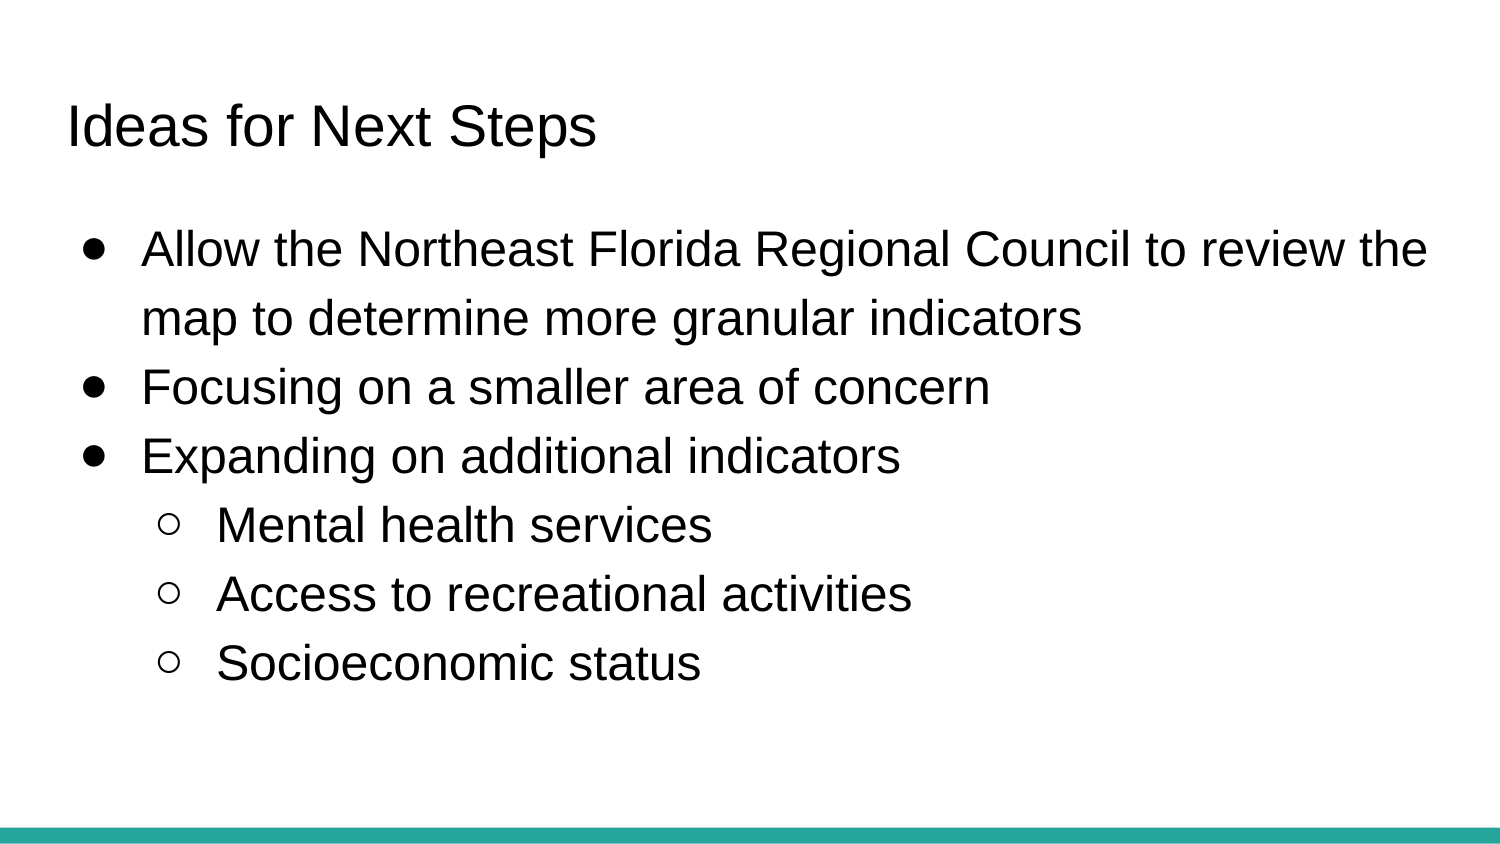

# Ideas for Next Steps
Allow the Northeast Florida Regional Council to review the map to determine more granular indicators
Focusing on a smaller area of concern
Expanding on additional indicators
Mental health services
Access to recreational activities
Socioeconomic status